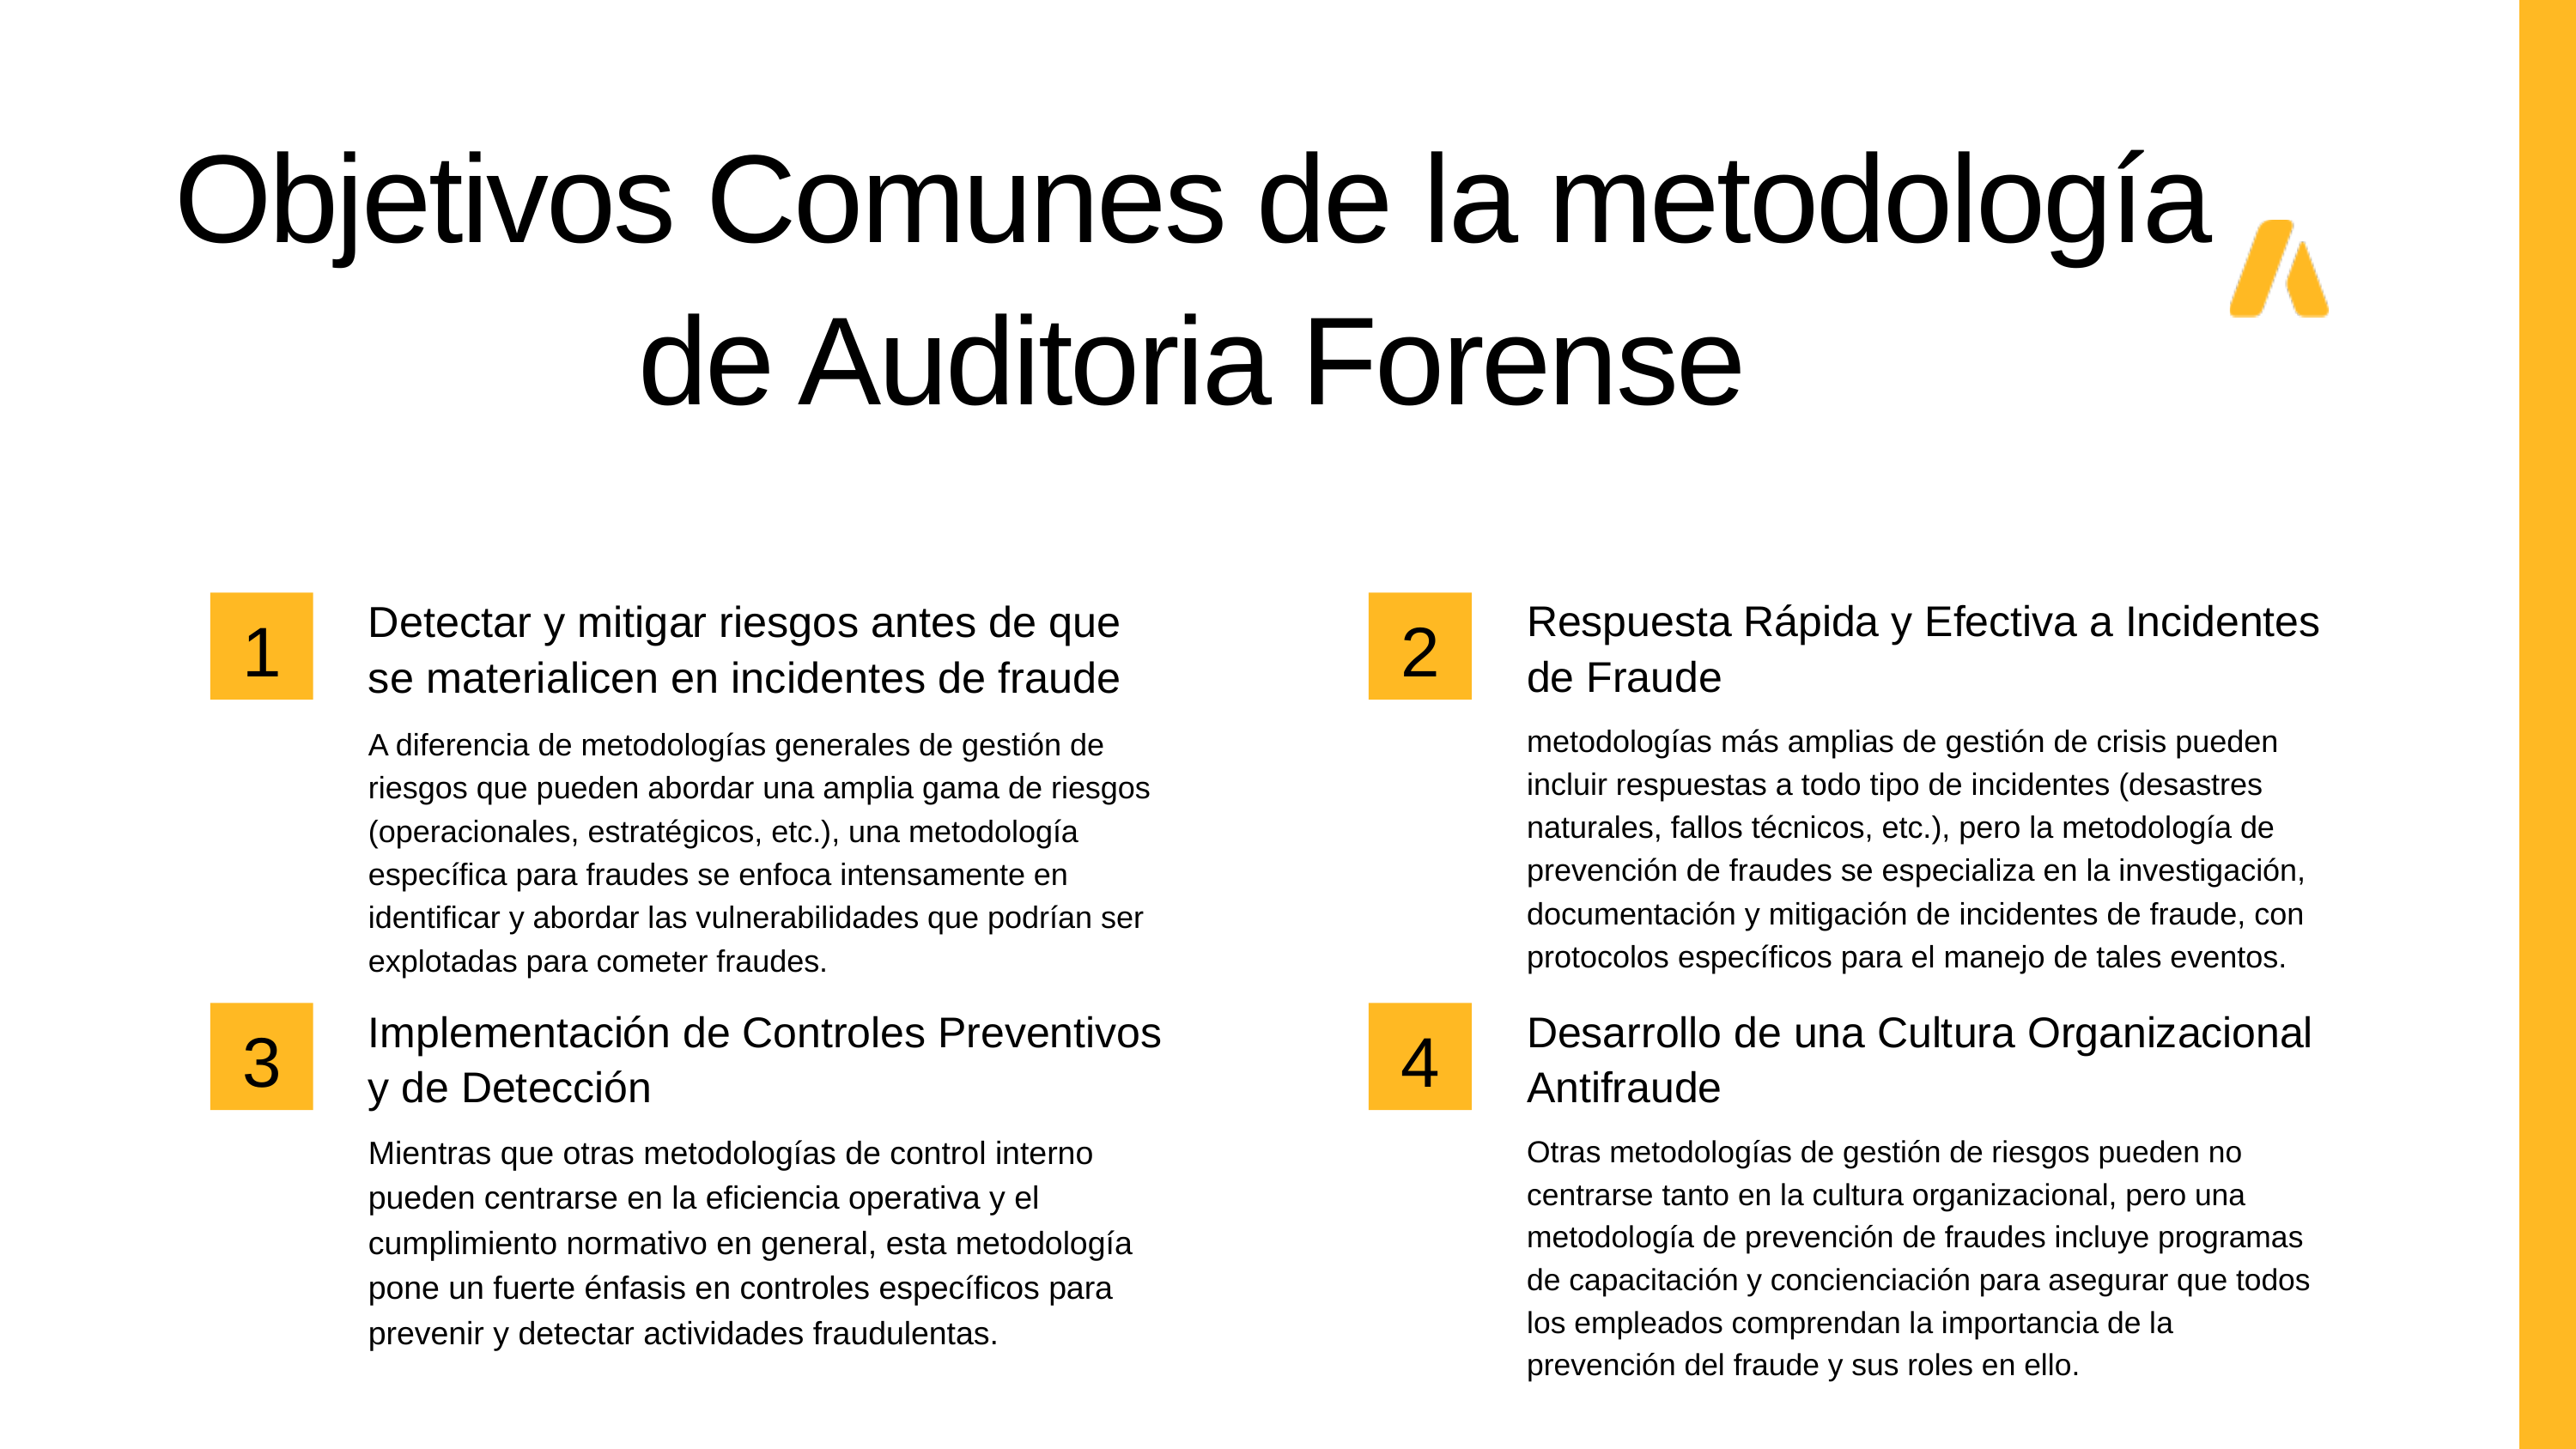

Objetivos Comunes de la metodología de Auditoria Forense

1
Detectar y mitigar riesgos antes de que se materialicen en incidentes de fraude
A diferencia de metodologías generales de gestión de riesgos que pueden abordar una amplia gama de riesgos (operacionales, estratégicos, etc.), una metodología específica para fraudes se enfoca intensamente en identificar y abordar las vulnerabilidades que podrían ser explotadas para cometer fraudes.

2
Respuesta Rápida y Efectiva a Incidentes de Fraude
metodologías más amplias de gestión de crisis pueden incluir respuestas a todo tipo de incidentes (desastres naturales, fallos técnicos, etc.), pero la metodología de prevención de fraudes se especializa en la investigación, documentación y mitigación de incidentes de fraude, con protocolos específicos para el manejo de tales eventos.

3
Implementación de Controles Preventivos y de Detección
Mientras que otras metodologías de control interno pueden centrarse en la eficiencia operativa y el cumplimiento normativo en general, esta metodología pone un fuerte énfasis en controles específicos para prevenir y detectar actividades fraudulentas.

4
Desarrollo de una Cultura Organizacional Antifraude
Otras metodologías de gestión de riesgos pueden no centrarse tanto en la cultura organizacional, pero una metodología de prevención de fraudes incluye programas de capacitación y concienciación para asegurar que todos los empleados comprendan la importancia de la prevención del fraude y sus roles en ello.